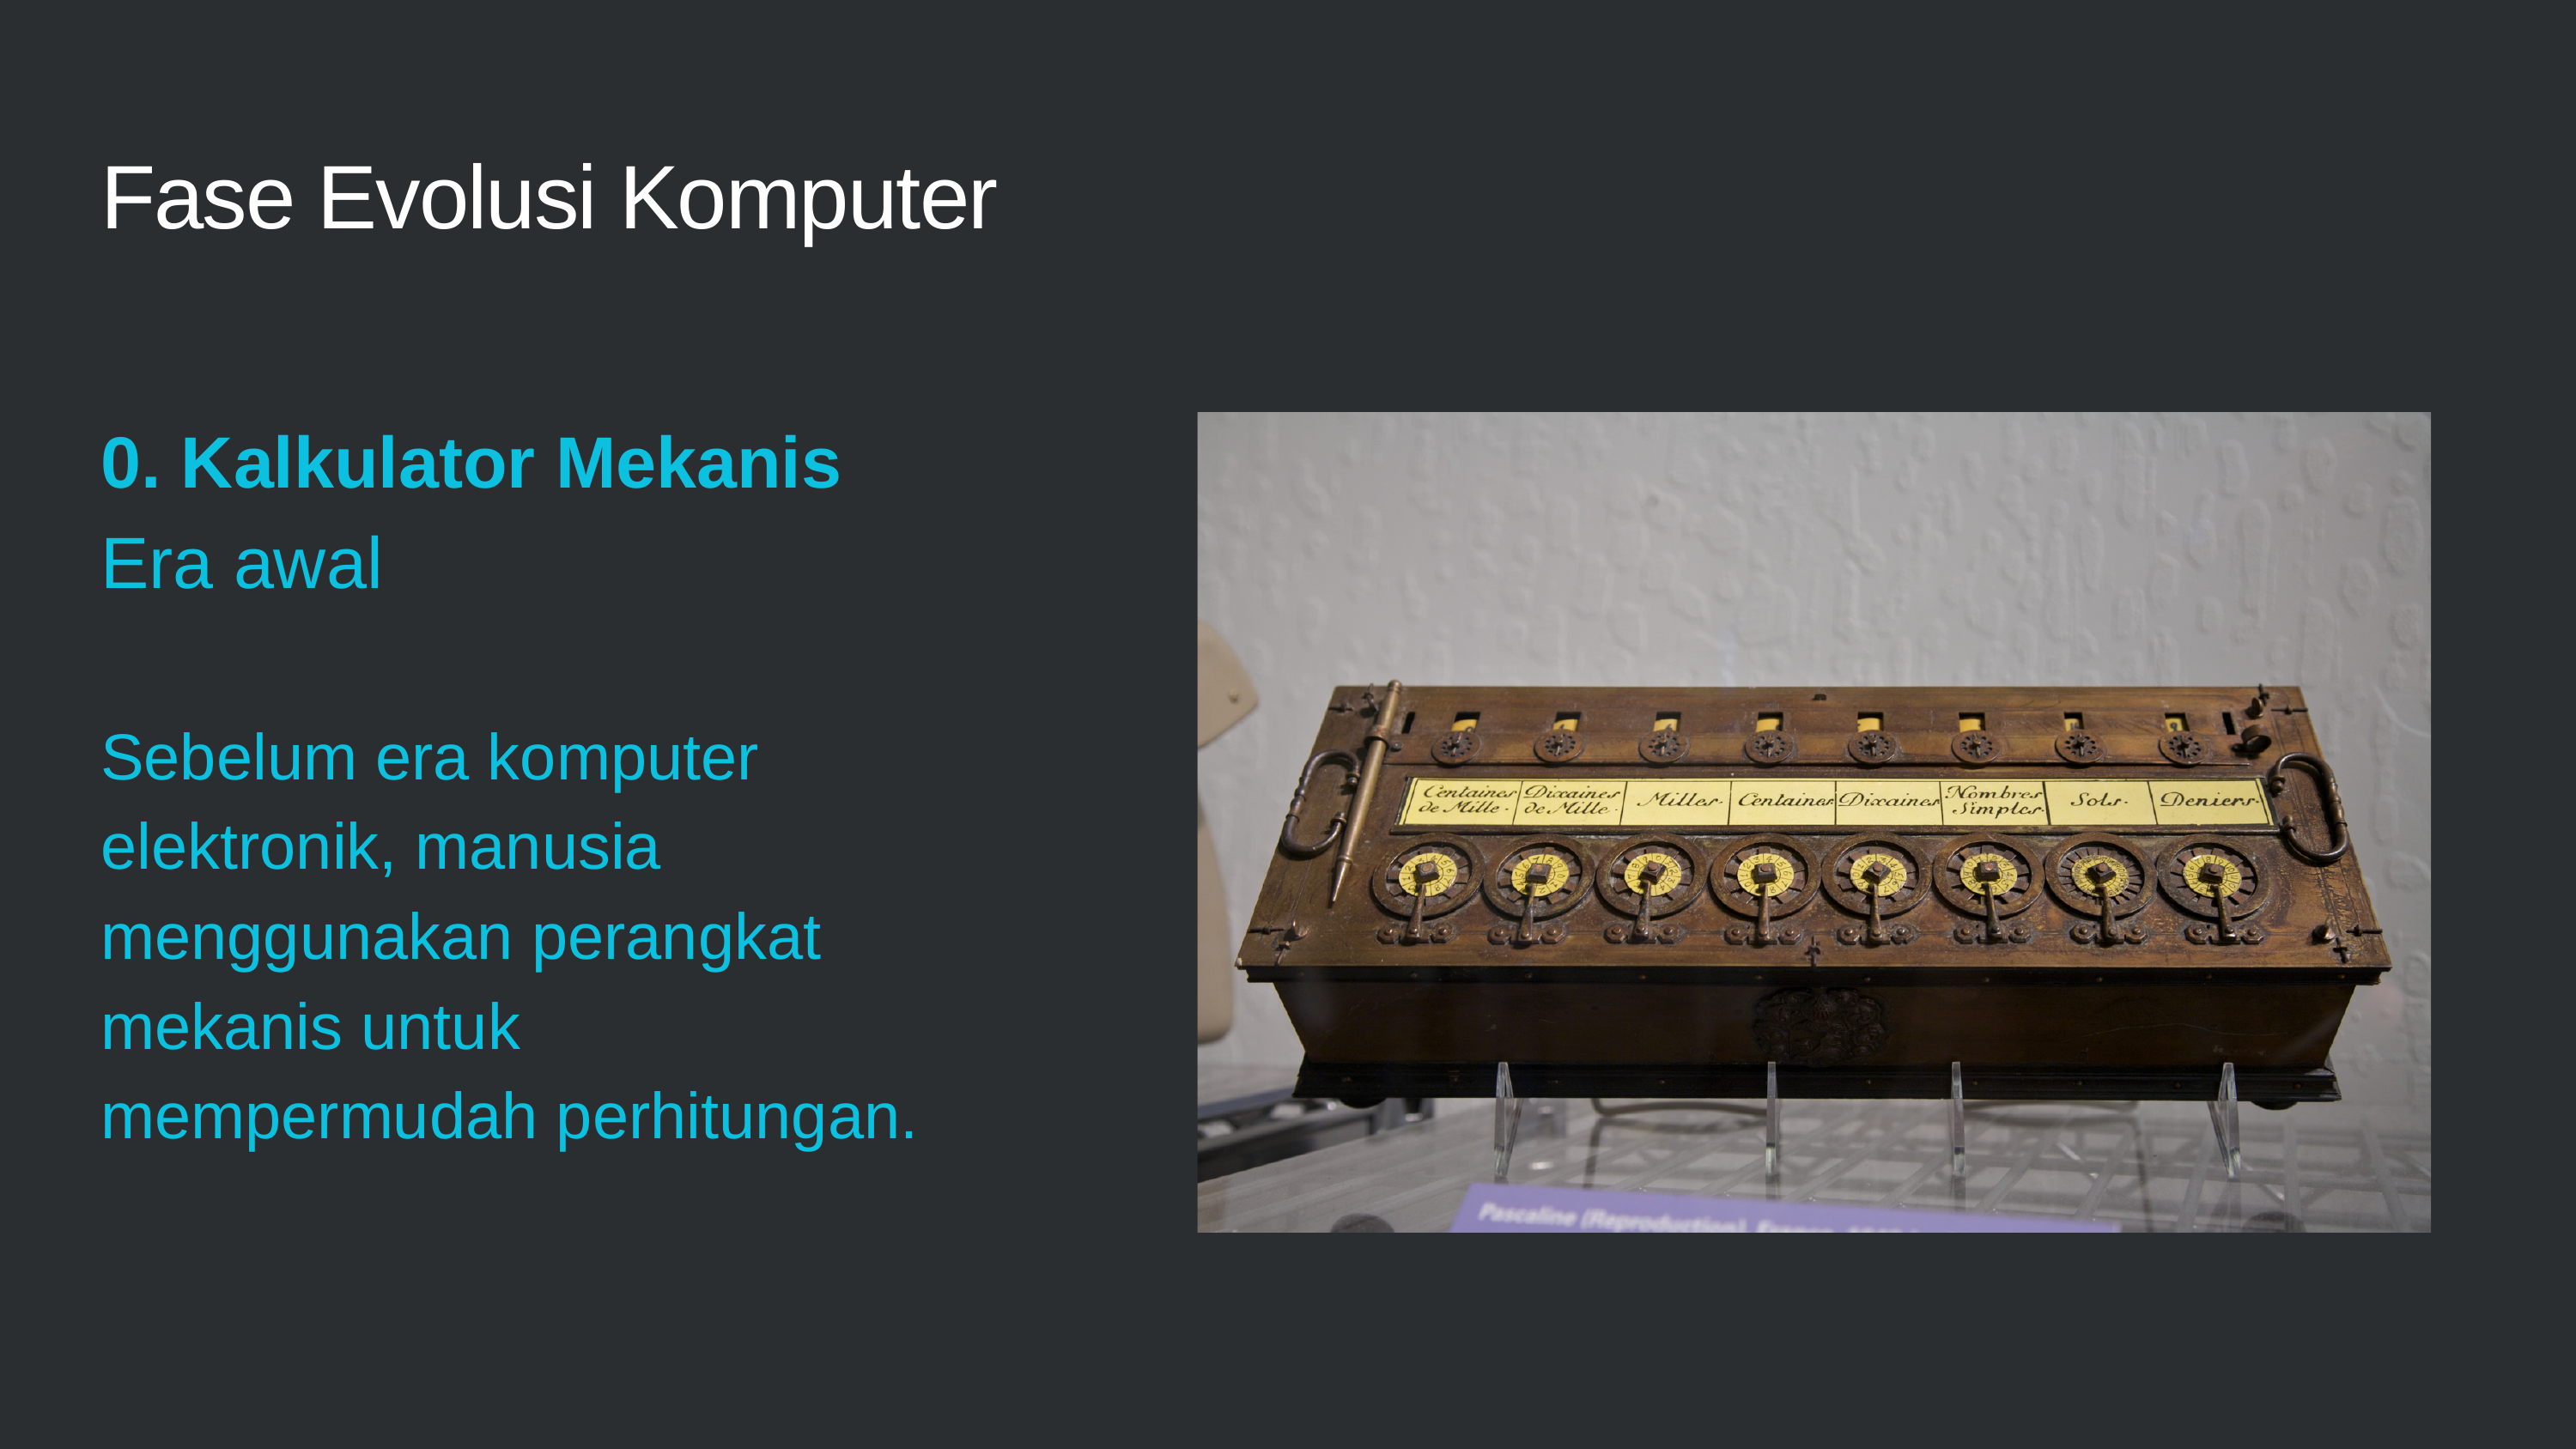

Fase Evolusi Komputer
0. Kalkulator Mekanis
Era awal

Sebelum era komputer elektronik, manusia menggunakan perangkat mekanis untuk mempermudah perhitungan.